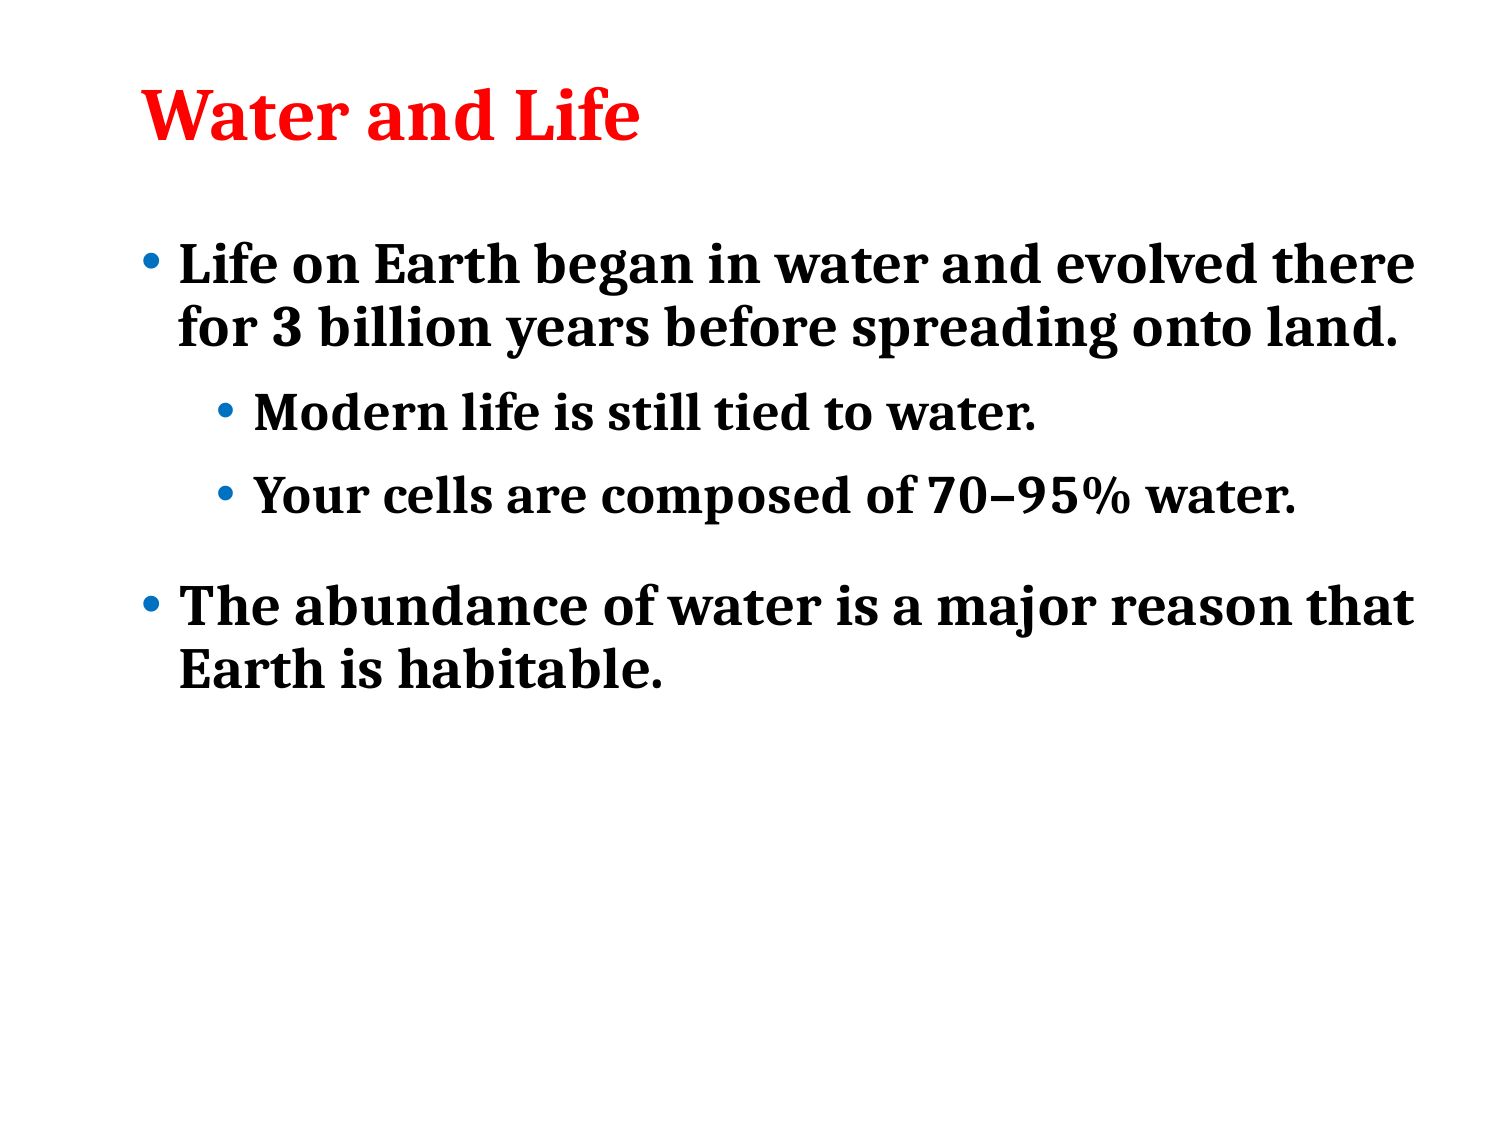

# Water and Life
Life on Earth began in water and evolved there for 3 billion years before spreading onto land.
Modern life is still tied to water.
Your cells are composed of 70–95% water.
The abundance of water is a major reason that Earth is habitable.